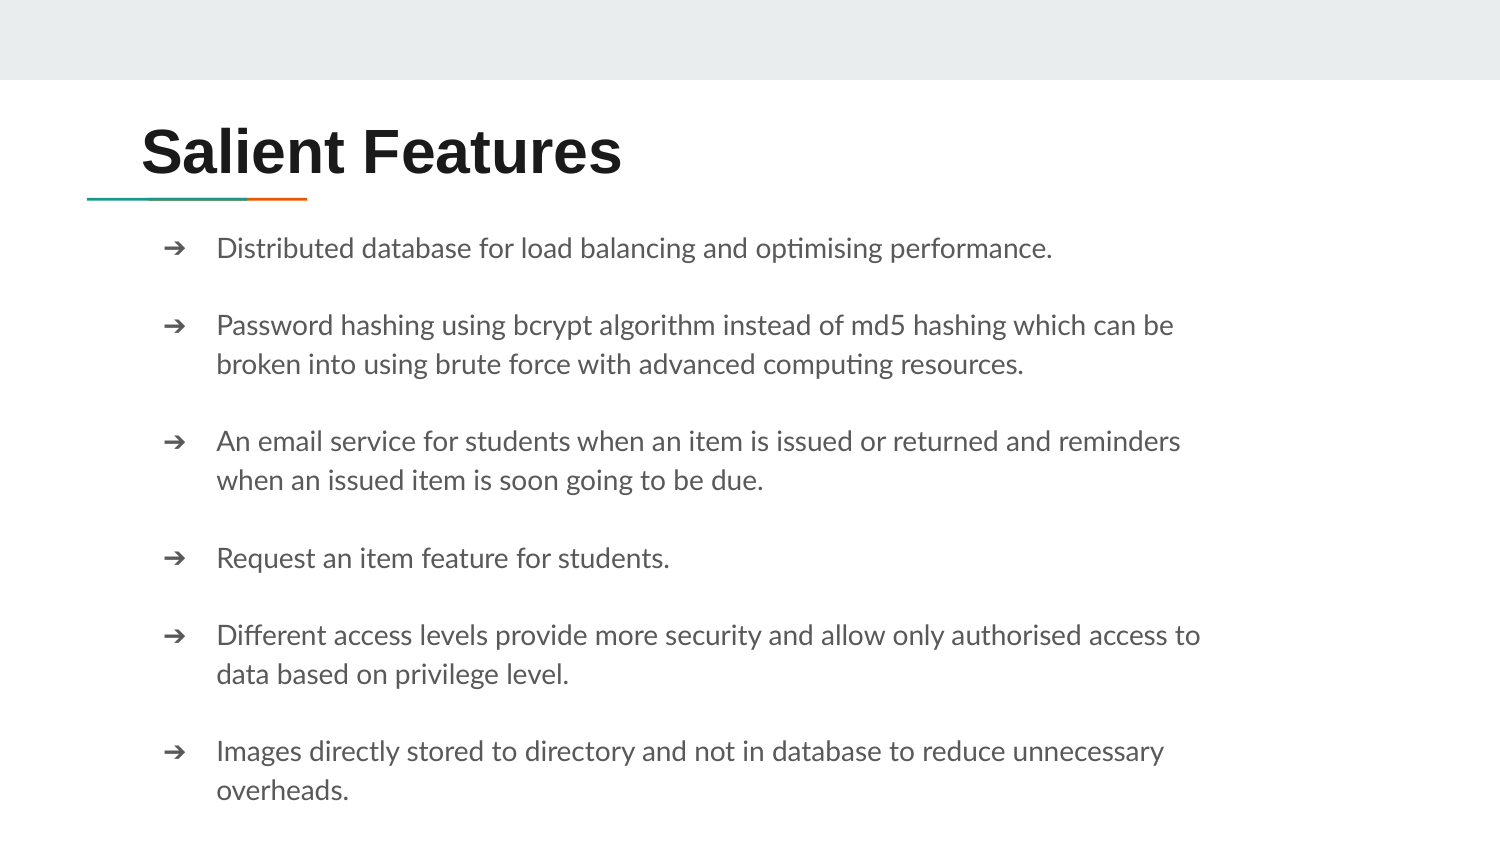

# Salient Features
Distributed database for load balancing and optimising performance.

Password hashing using bcrypt algorithm instead of md5 hashing which can be broken into using brute force with advanced computing resources.

An email service for students when an item is issued or returned and reminders when an issued item is soon going to be due.

Request an item feature for students.

Different access levels provide more security and allow only authorised access to data based on privilege level.

Images directly stored to directory and not in database to reduce unnecessary overheads.